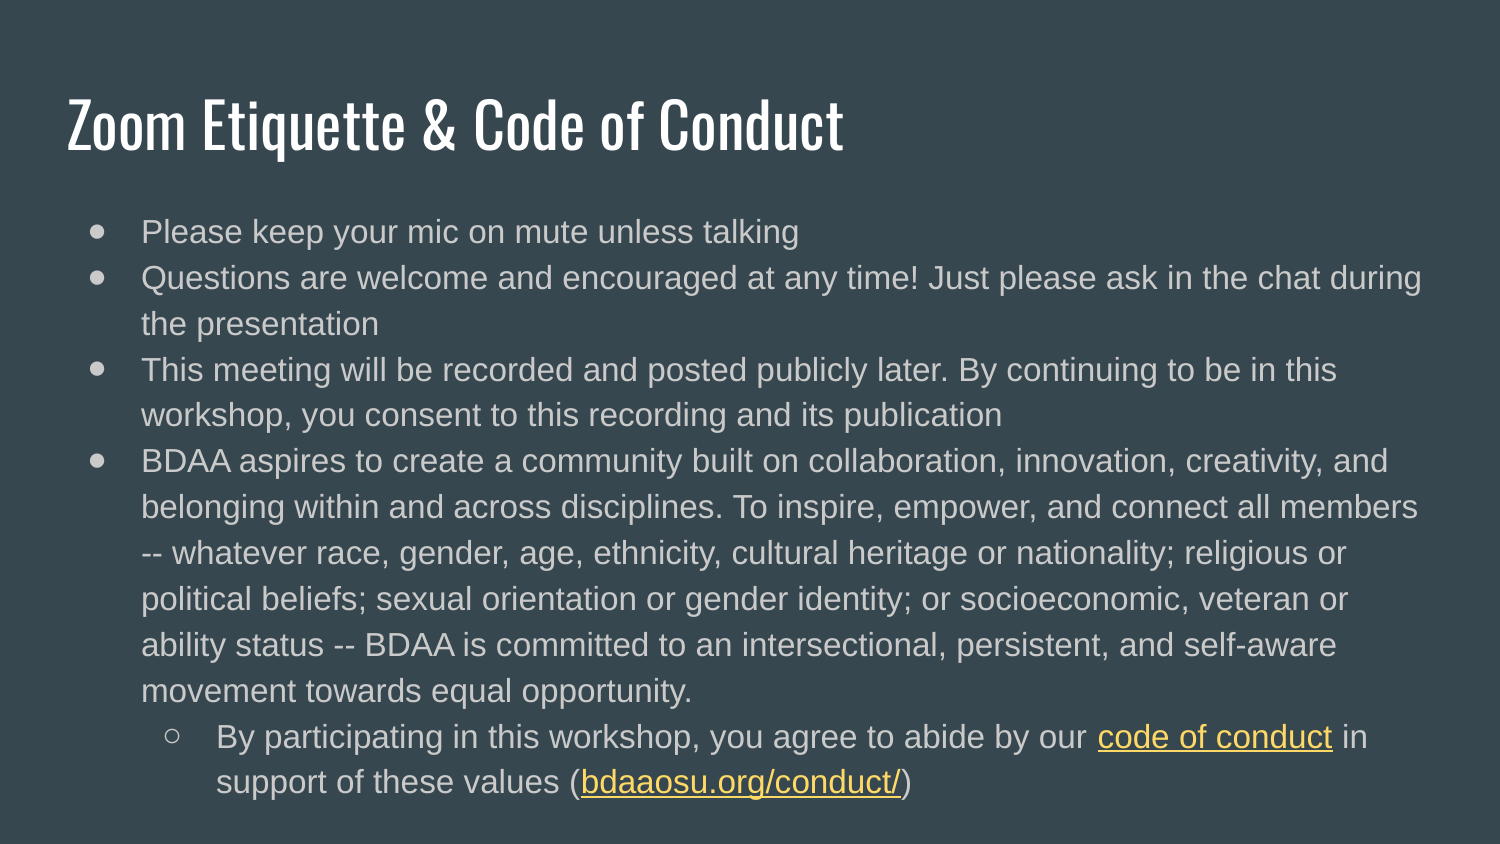

# Zoom Etiquette & Code of Conduct
Please keep your mic on mute unless talking
Questions are welcome and encouraged at any time! Just please ask in the chat during the presentation
This meeting will be recorded and posted publicly later. By continuing to be in this workshop, you consent to this recording and its publication
BDAA aspires to create a community built on collaboration, innovation, creativity, and belonging within and across disciplines. To inspire, empower, and connect all members -- whatever race, gender, age, ethnicity, cultural heritage or nationality; religious or political beliefs; sexual orientation or gender identity; or socioeconomic, veteran or ability status -- BDAA is committed to an intersectional, persistent, and self-aware movement towards equal opportunity.
By participating in this workshop, you agree to abide by our code of conduct in support of these values (bdaaosu.org/conduct/)